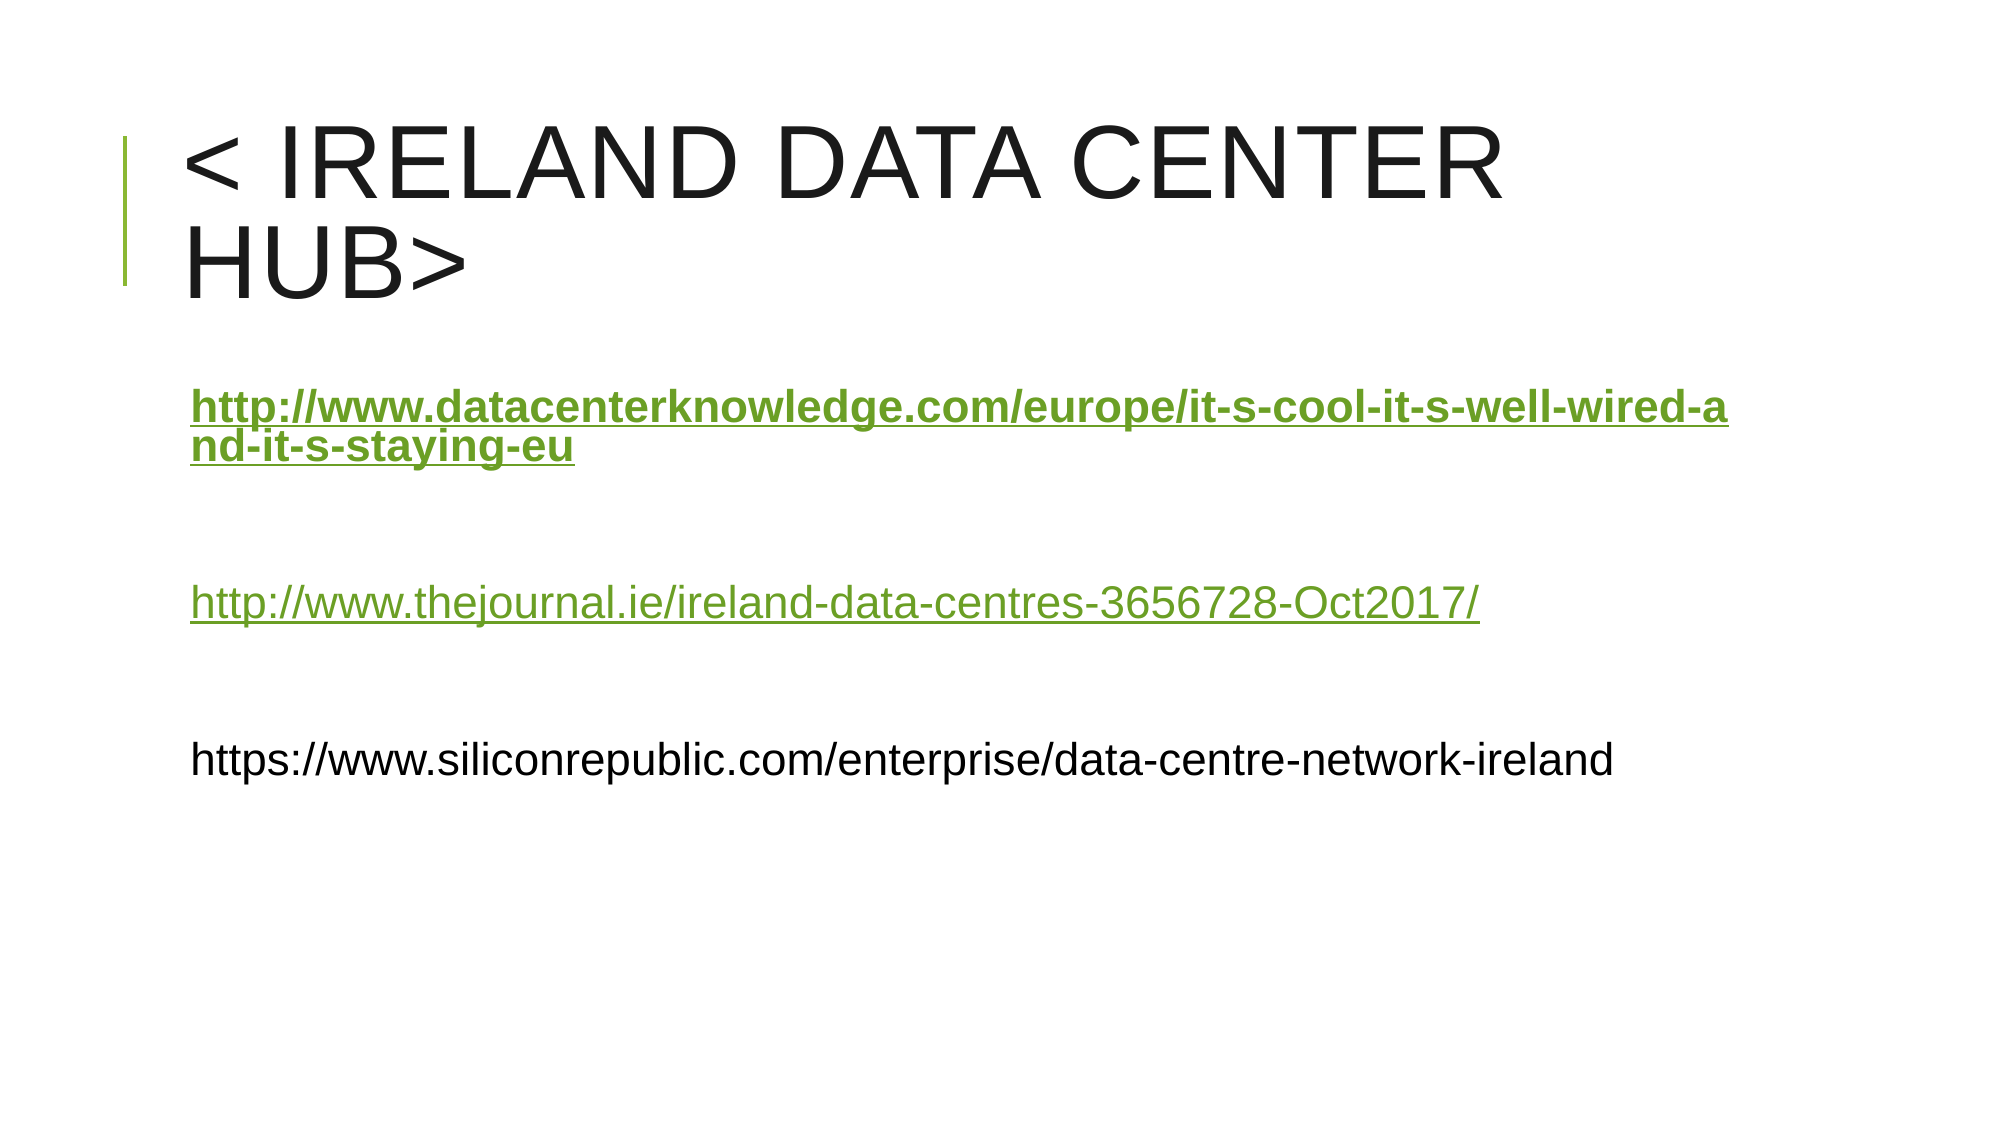

# < Ireland data center HUB>
http://www.datacenterknowledge.com/europe/it-s-cool-it-s-well-wired-and-it-s-staying-eu

http://www.thejournal.ie/ireland-data-centres-3656728-Oct2017/

https://www.siliconrepublic.com/enterprise/data-centre-network-ireland